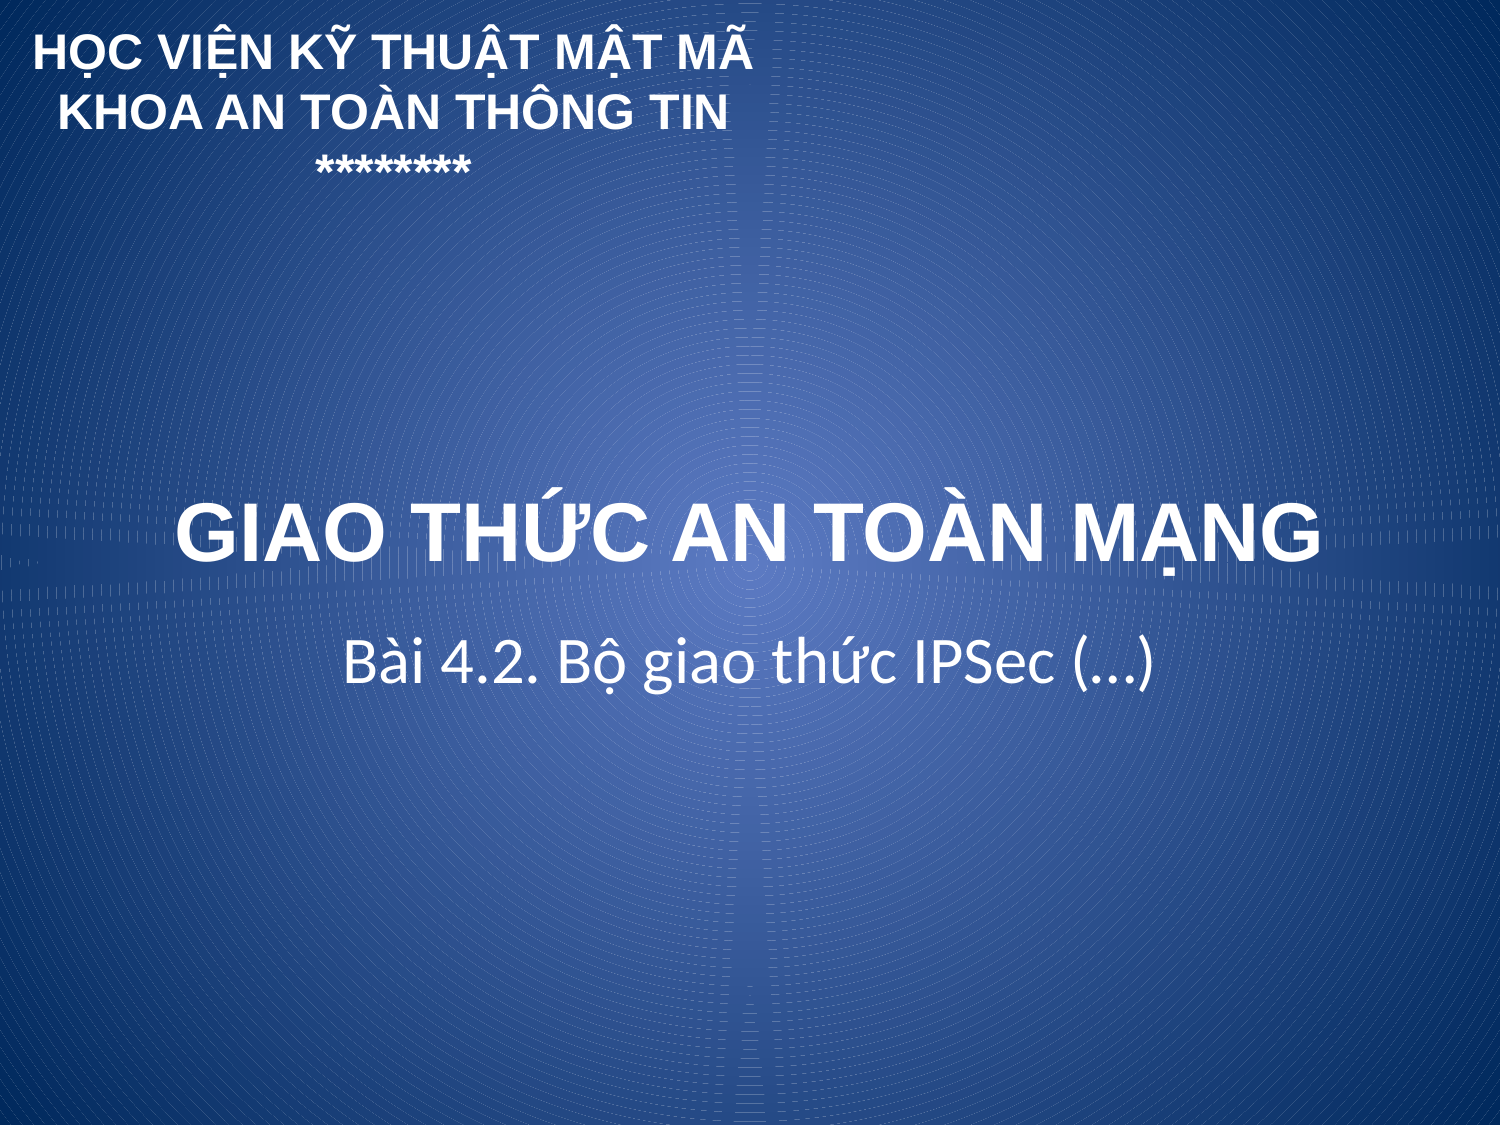

HỌC VIỆN KỸ THUẬT MẬT MÃ
KHOA AN TOÀN THÔNG TIN
********
# GIAO THỨC AN TOÀN MẠNG
Bài 4.2. Bộ giao thức IPSec (…)